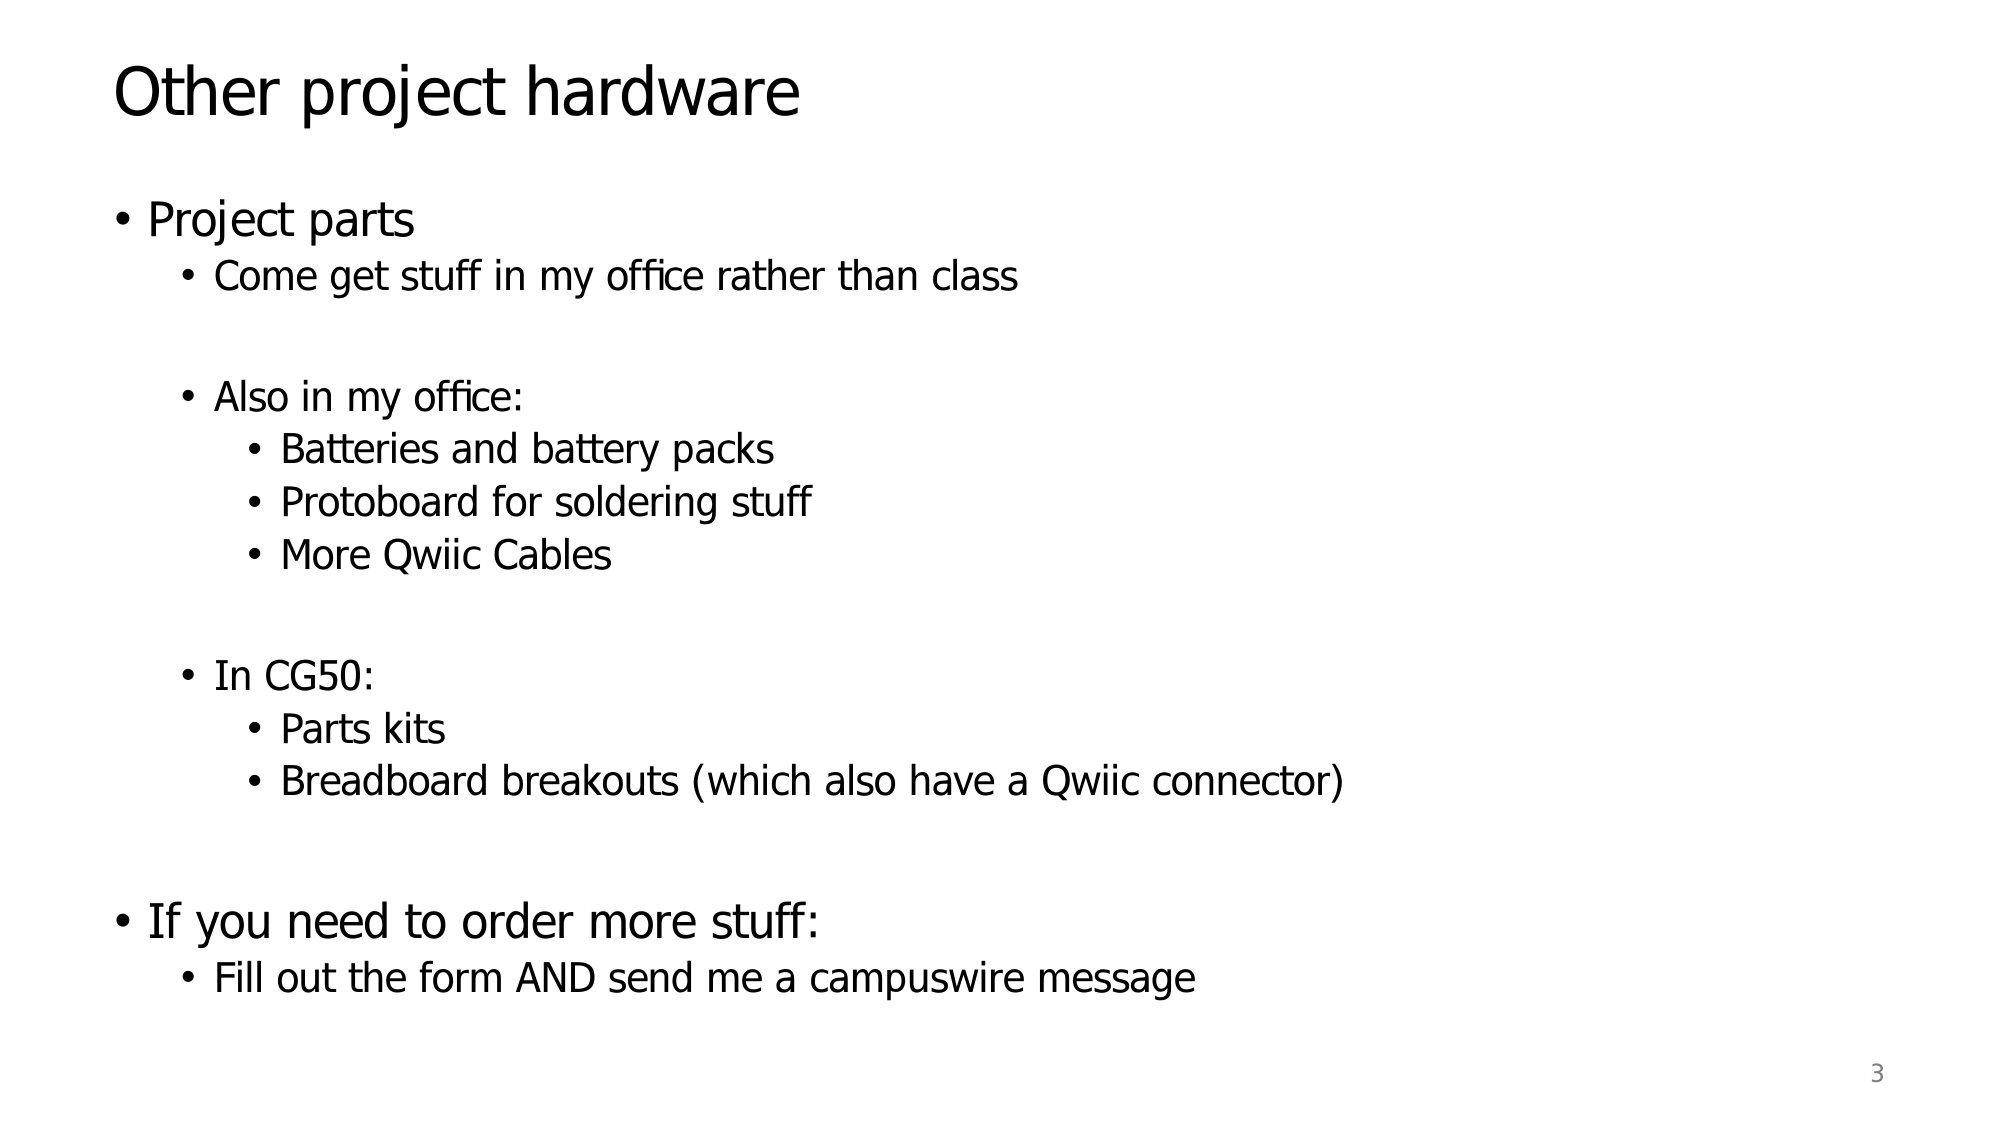

# Other project hardware
Project parts
Come get stuff in my office rather than class

Also in my office:
Batteries and battery packs
Protoboard for soldering stuff
More Qwiic Cables

In CG50:
Parts kits
Breadboard breakouts (which also have a Qwiic connector)

If you need to order more stuff:
Fill out the form AND send me a campuswire message
3